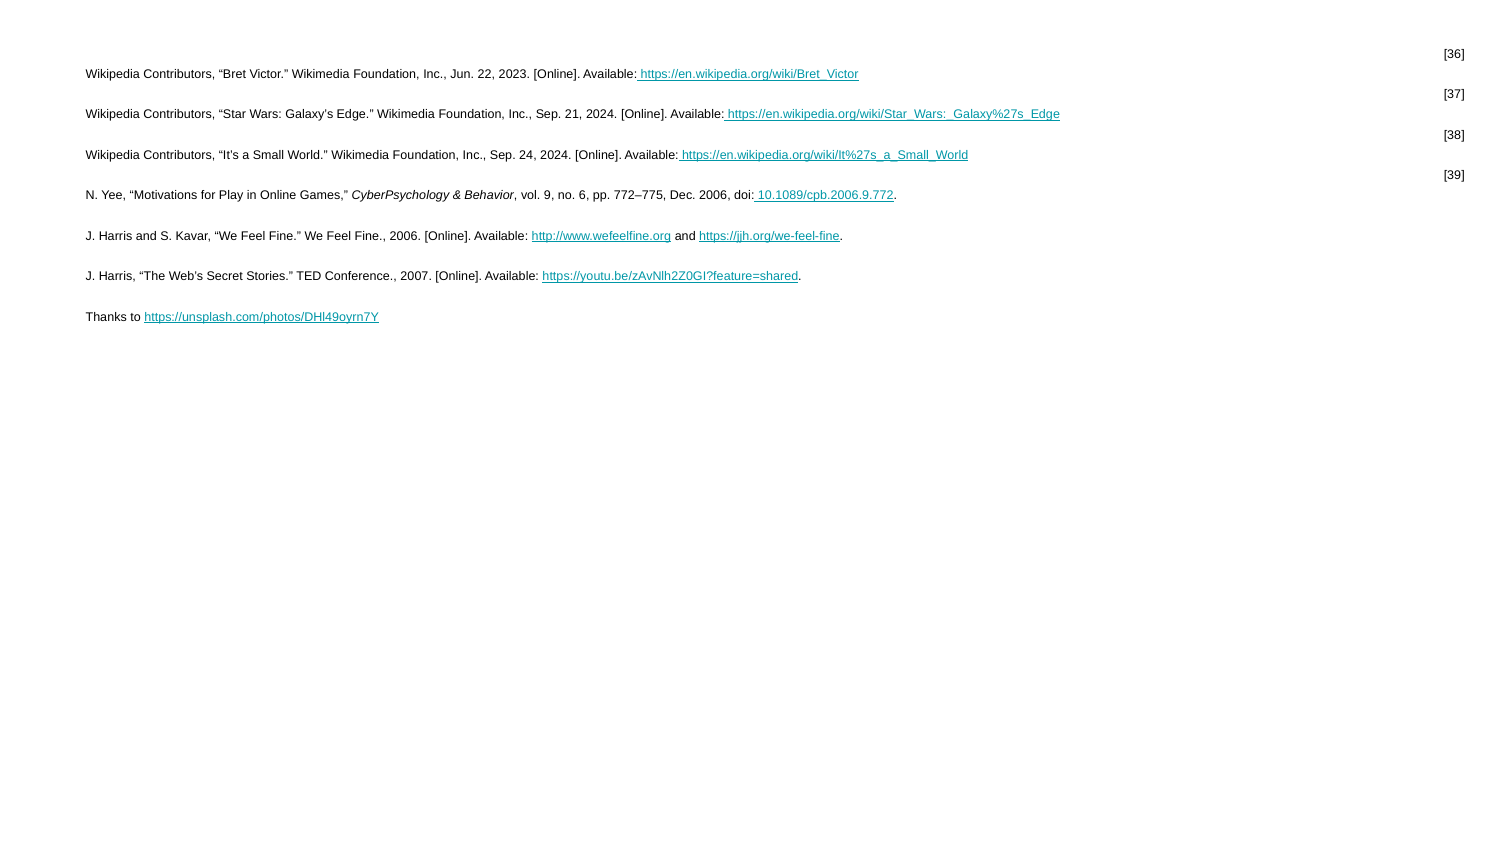

[36]
Wikipedia Contributors, “Bret Victor.” Wikimedia Foundation, Inc., Jun. 22, 2023. [Online]. Available: https://en.wikipedia.org/wiki/Bret_Victor
[37]
Wikipedia Contributors, “Star Wars: Galaxy’s Edge.” Wikimedia Foundation, Inc., Sep. 21, 2024. [Online]. Available: https://en.wikipedia.org/wiki/Star_Wars:_Galaxy%27s_Edge
[38]
Wikipedia Contributors, “It’s a Small World.” Wikimedia Foundation, Inc., Sep. 24, 2024. [Online]. Available: https://en.wikipedia.org/wiki/It%27s_a_Small_World
[39]
N. Yee, “Motivations for Play in Online Games,” CyberPsychology & Behavior, vol. 9, no. 6, pp. 772–775, Dec. 2006, doi: 10.1089/cpb.2006.9.772.

J. Harris and S. Kavar, “We Feel Fine.” We Feel Fine., 2006. [Online]. Available: http://www.wefeelfine.org and https://jjh.org/we-feel-fine.

J. Harris, “The Web’s Secret Stories.” TED Conference., 2007. [Online]. Available: https://youtu.be/zAvNlh2Z0GI?feature=shared.

Thanks to https://unsplash.com/photos/DHl49oyrn7Y